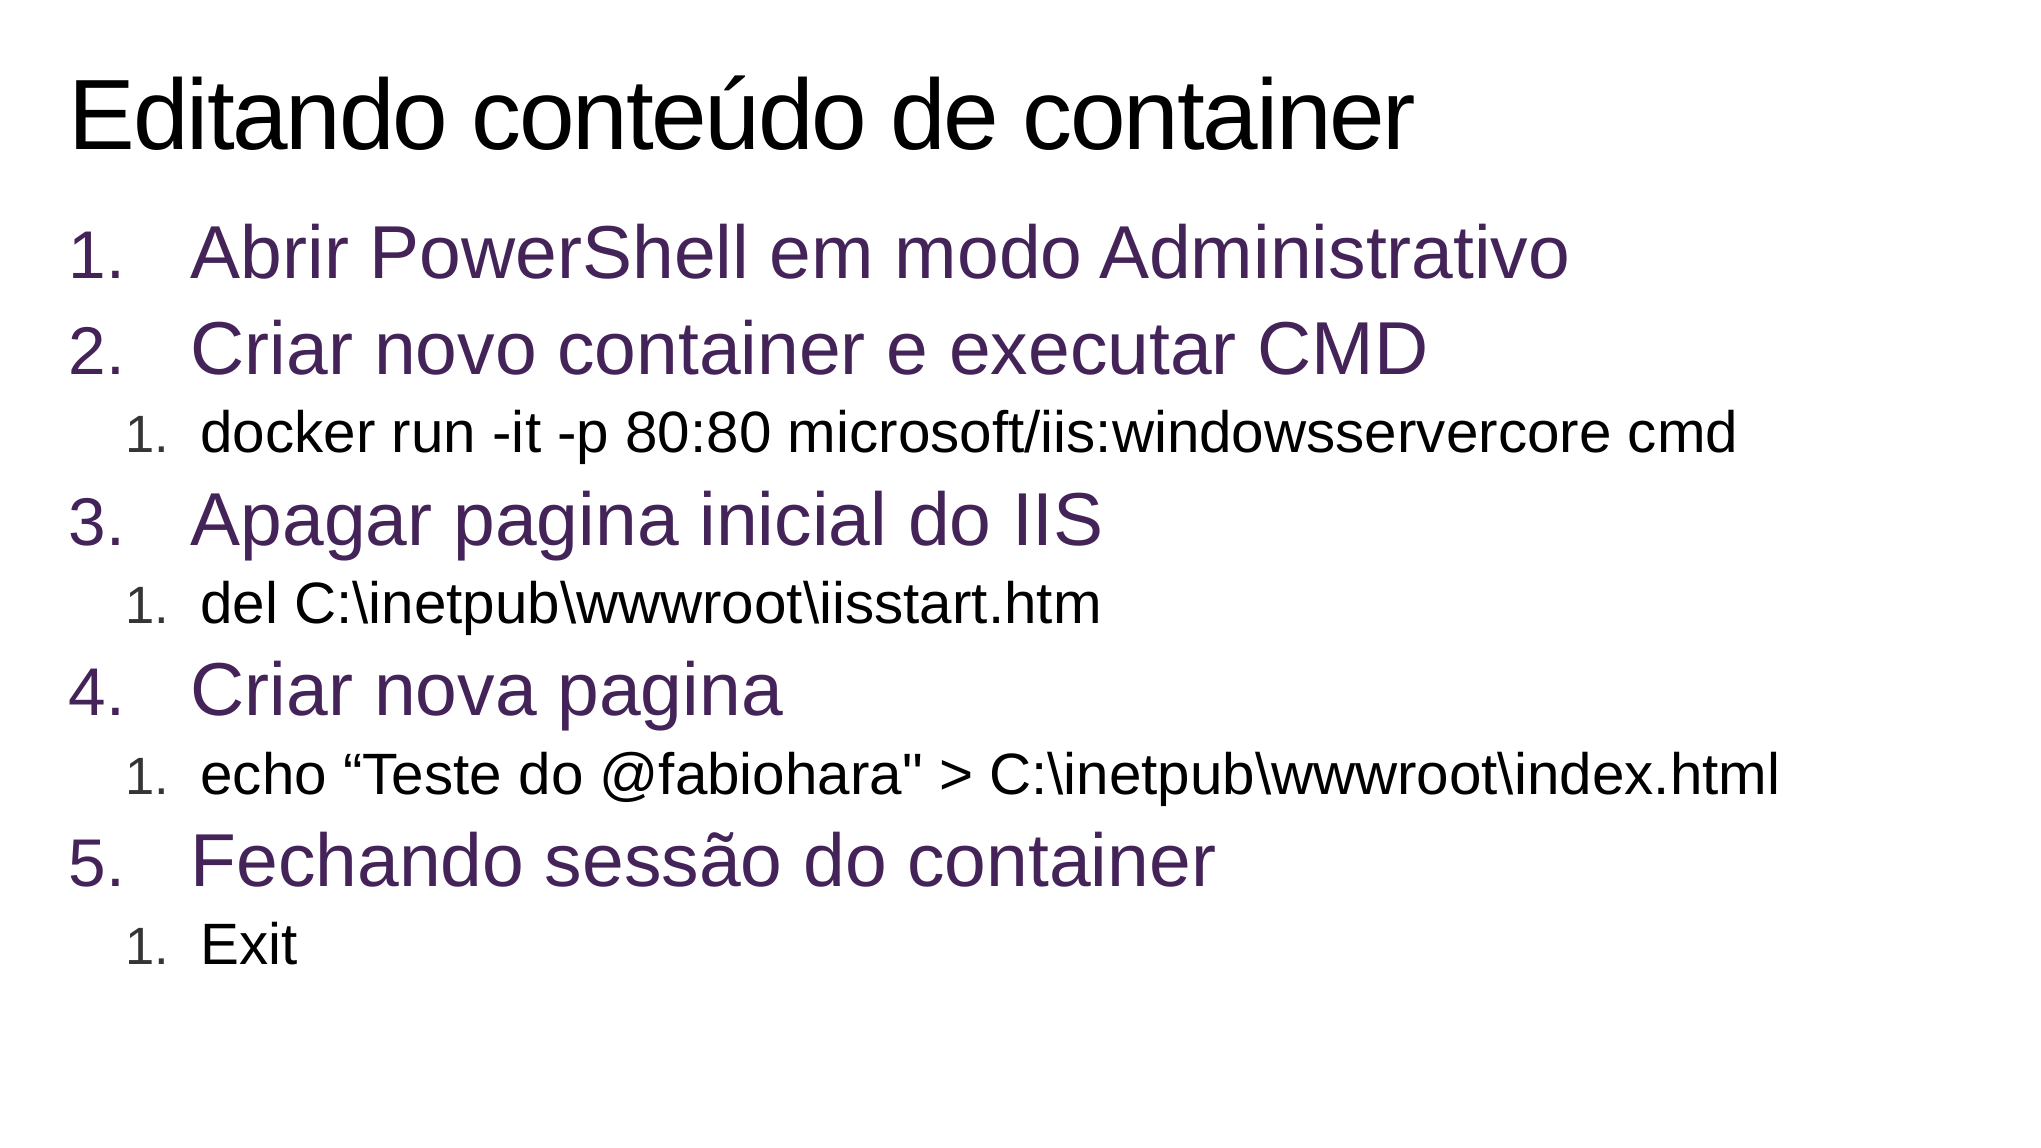

# Editando conteúdo de container
Abrir PowerShell em modo Administrativo
Criar novo container e executar CMD
docker run -it -p 80:80 microsoft/iis:windowsservercore cmd
Apagar pagina inicial do IIS
del C:\inetpub\wwwroot\iisstart.htm
Criar nova pagina
echo “Teste do @fabiohara" > C:\inetpub\wwwroot\index.html
Fechando sessão do container
Exit